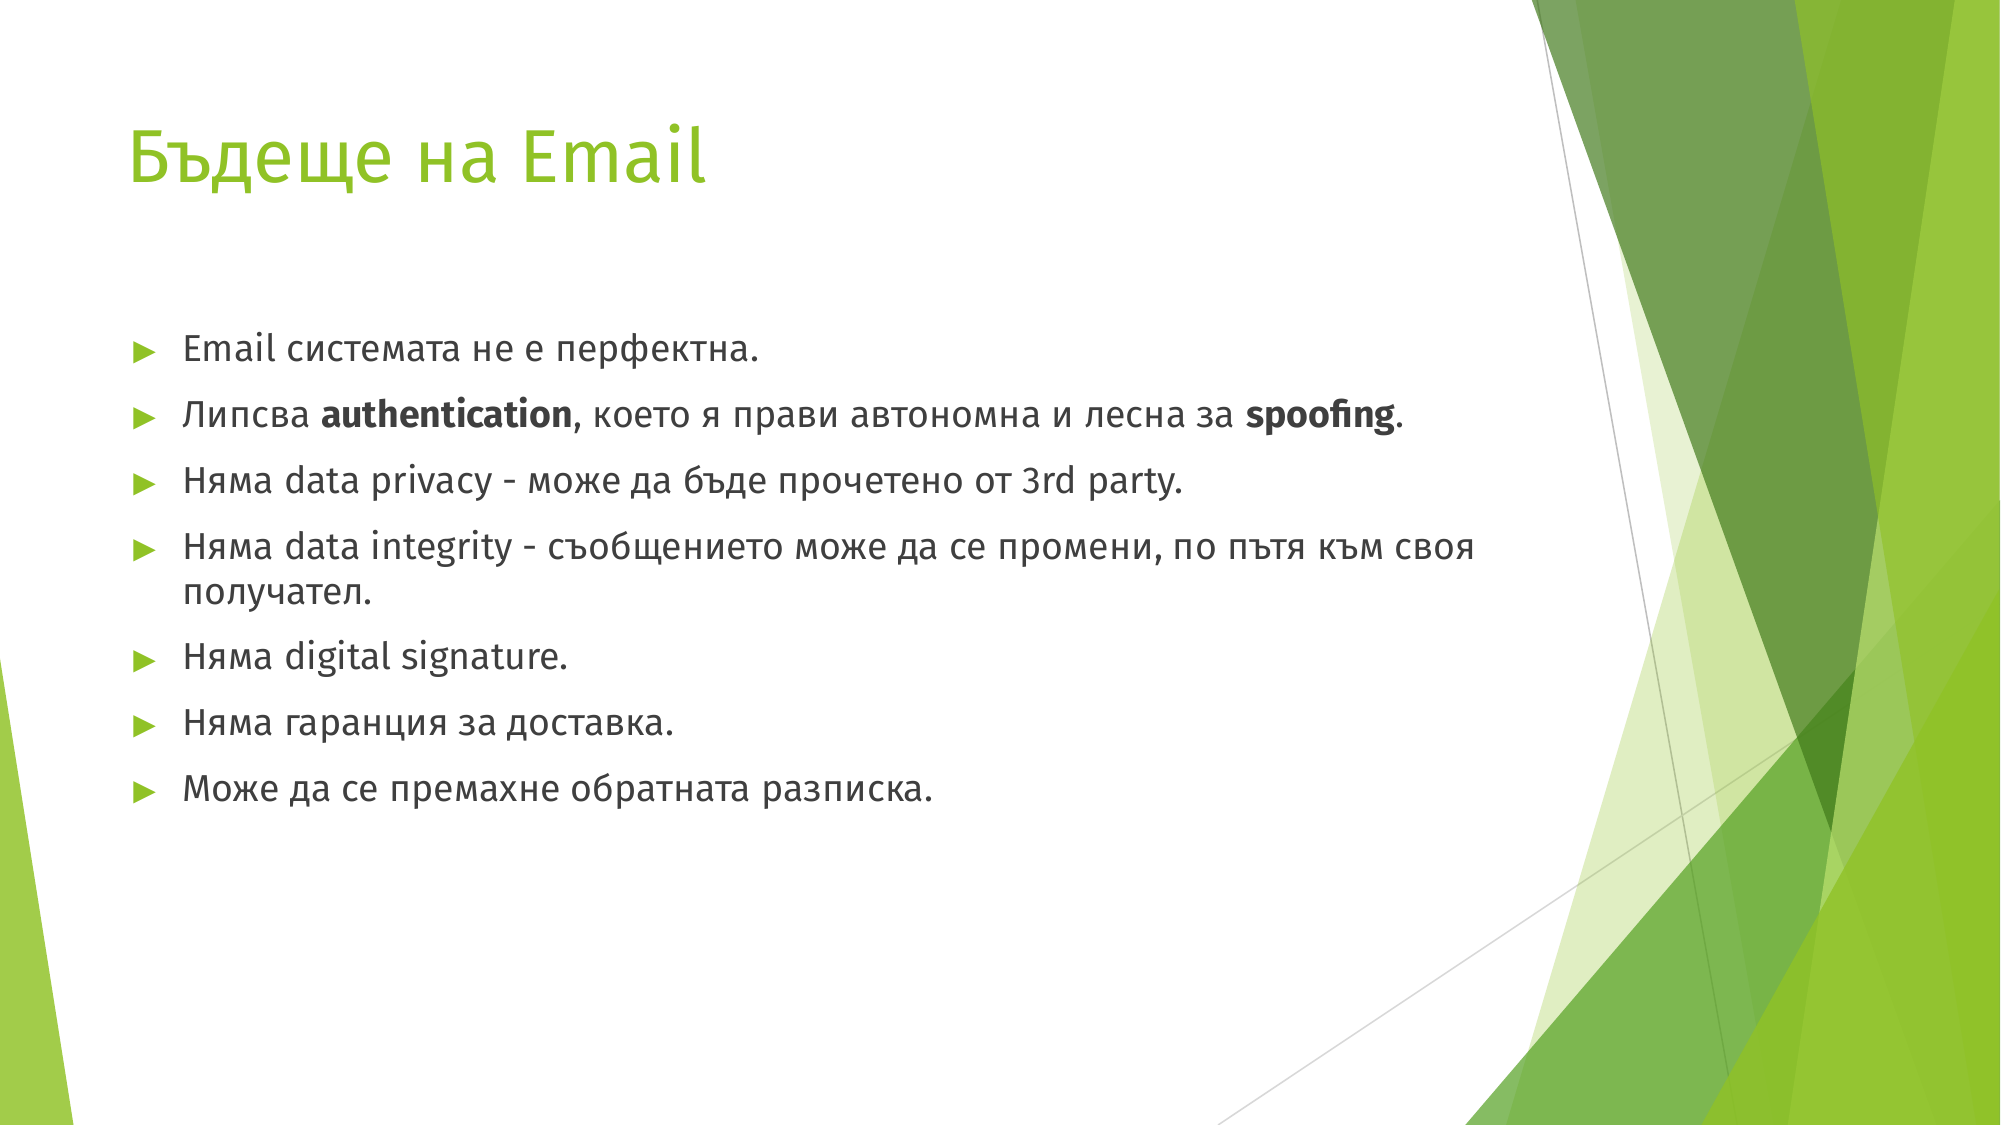

# Бъдеще на Email
Email системата не е перфектна.
Липсва authentication, което я прави автономна и лесна за spoofing.
Няма data privacy - може да бъде прочетено от 3rd party.
Няма data integrity - съобщението може да се промени, по пътя към своя получател.
Няма digital signature.
Няма гаранция за доставка.
Може да се премахне обратната разписка.